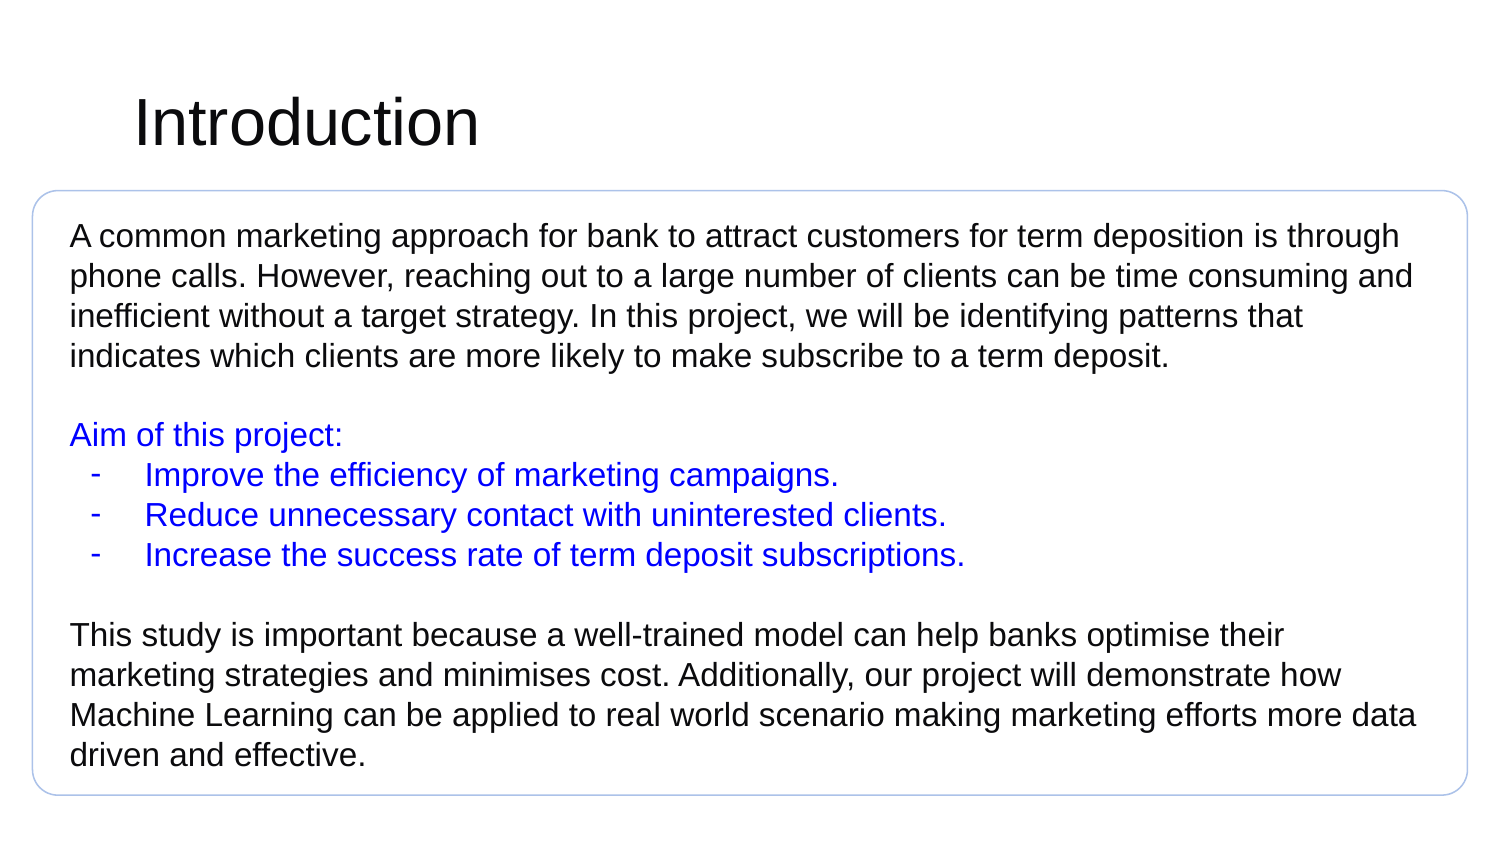

# Introduction
A common marketing approach for bank to attract customers for term deposition is through phone calls. However, reaching out to a large number of clients can be time consuming and inefficient without a target strategy. In this project, we will be identifying patterns that indicates which clients are more likely to make subscribe to a term deposit.

Aim of this project:
Improve the efficiency of marketing campaigns.
Reduce unnecessary contact with uninterested clients.
Increase the success rate of term deposit subscriptions.

This study is important because a well-trained model can help banks optimise their marketing strategies and minimises cost. Additionally, our project will demonstrate how Machine Learning can be applied to real world scenario making marketing efforts more data driven and effective.